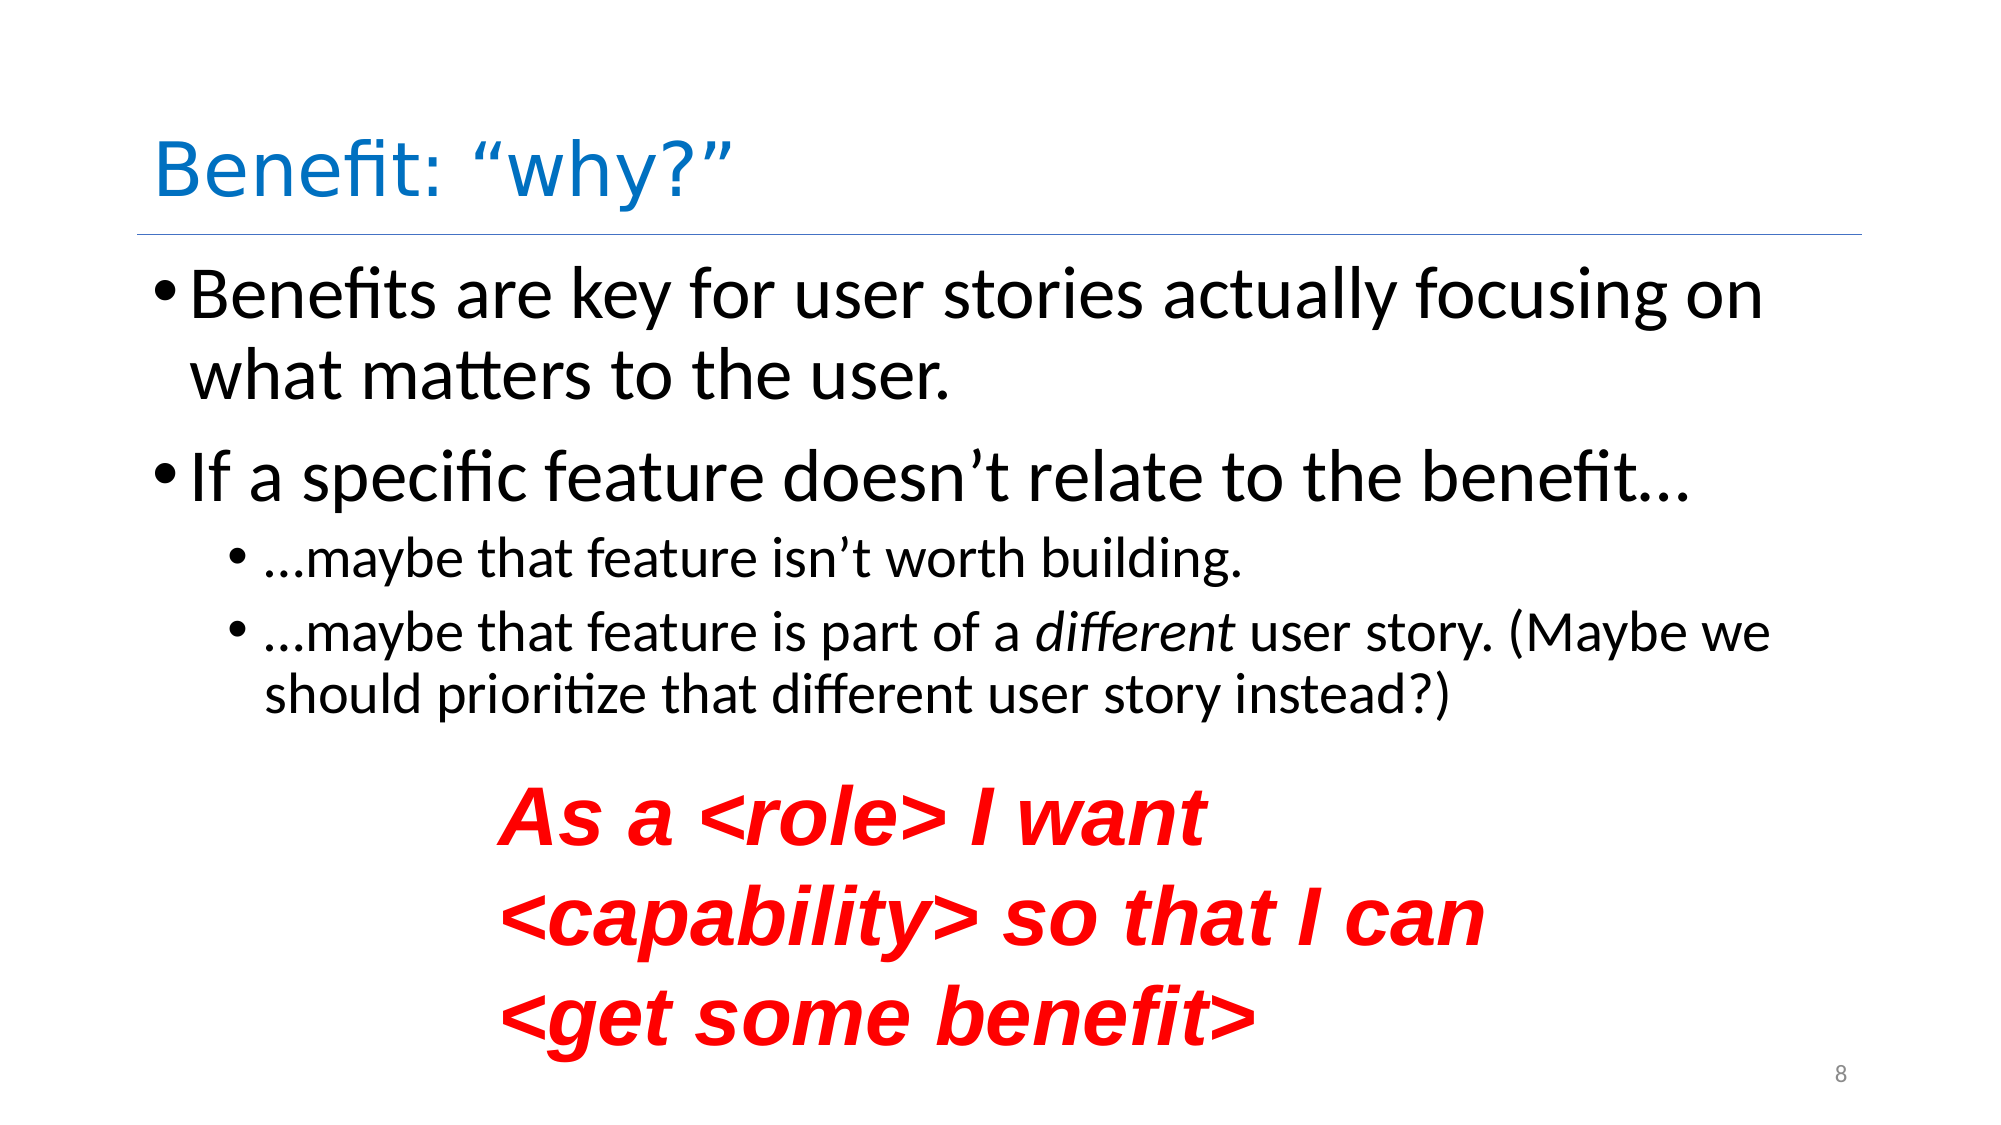

# Benefit: “why?”
Benefits are key for user stories actually focusing on what matters to the user.
If a specific feature doesn’t relate to the benefit…
…maybe that feature isn’t worth building.
…maybe that feature is part of a different user story. (Maybe we should prioritize that different user story instead?)
As a <role> I want <capability> so that I can <get some benefit>
8